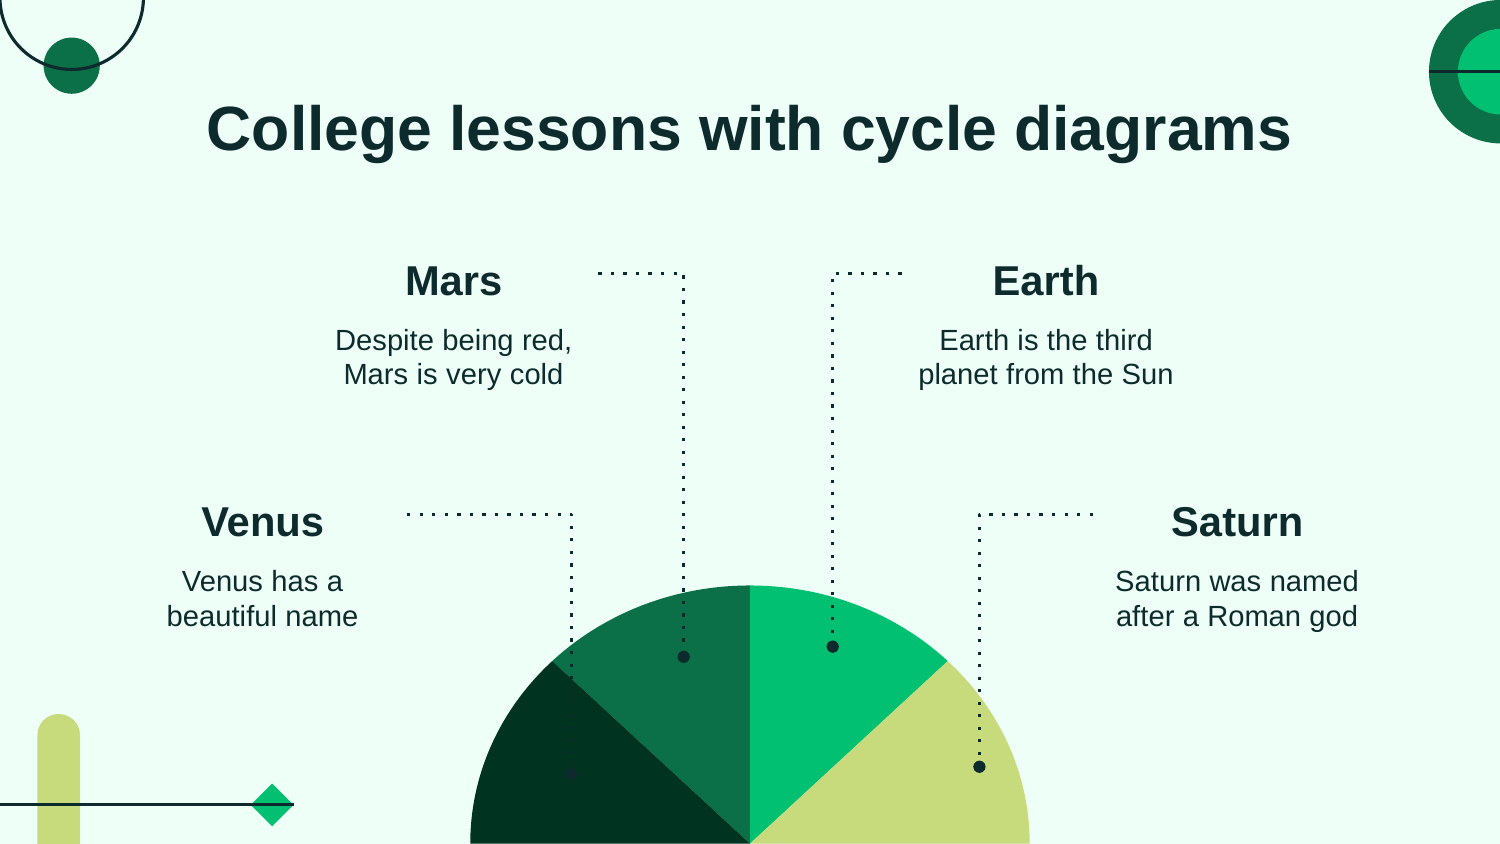

# College lessons with cycle diagrams
Mars
Earth
Despite being red, Mars is very cold
Earth is the third planet from the Sun
Saturn
Venus
Saturn was named after a Roman god
Venus has a beautiful name